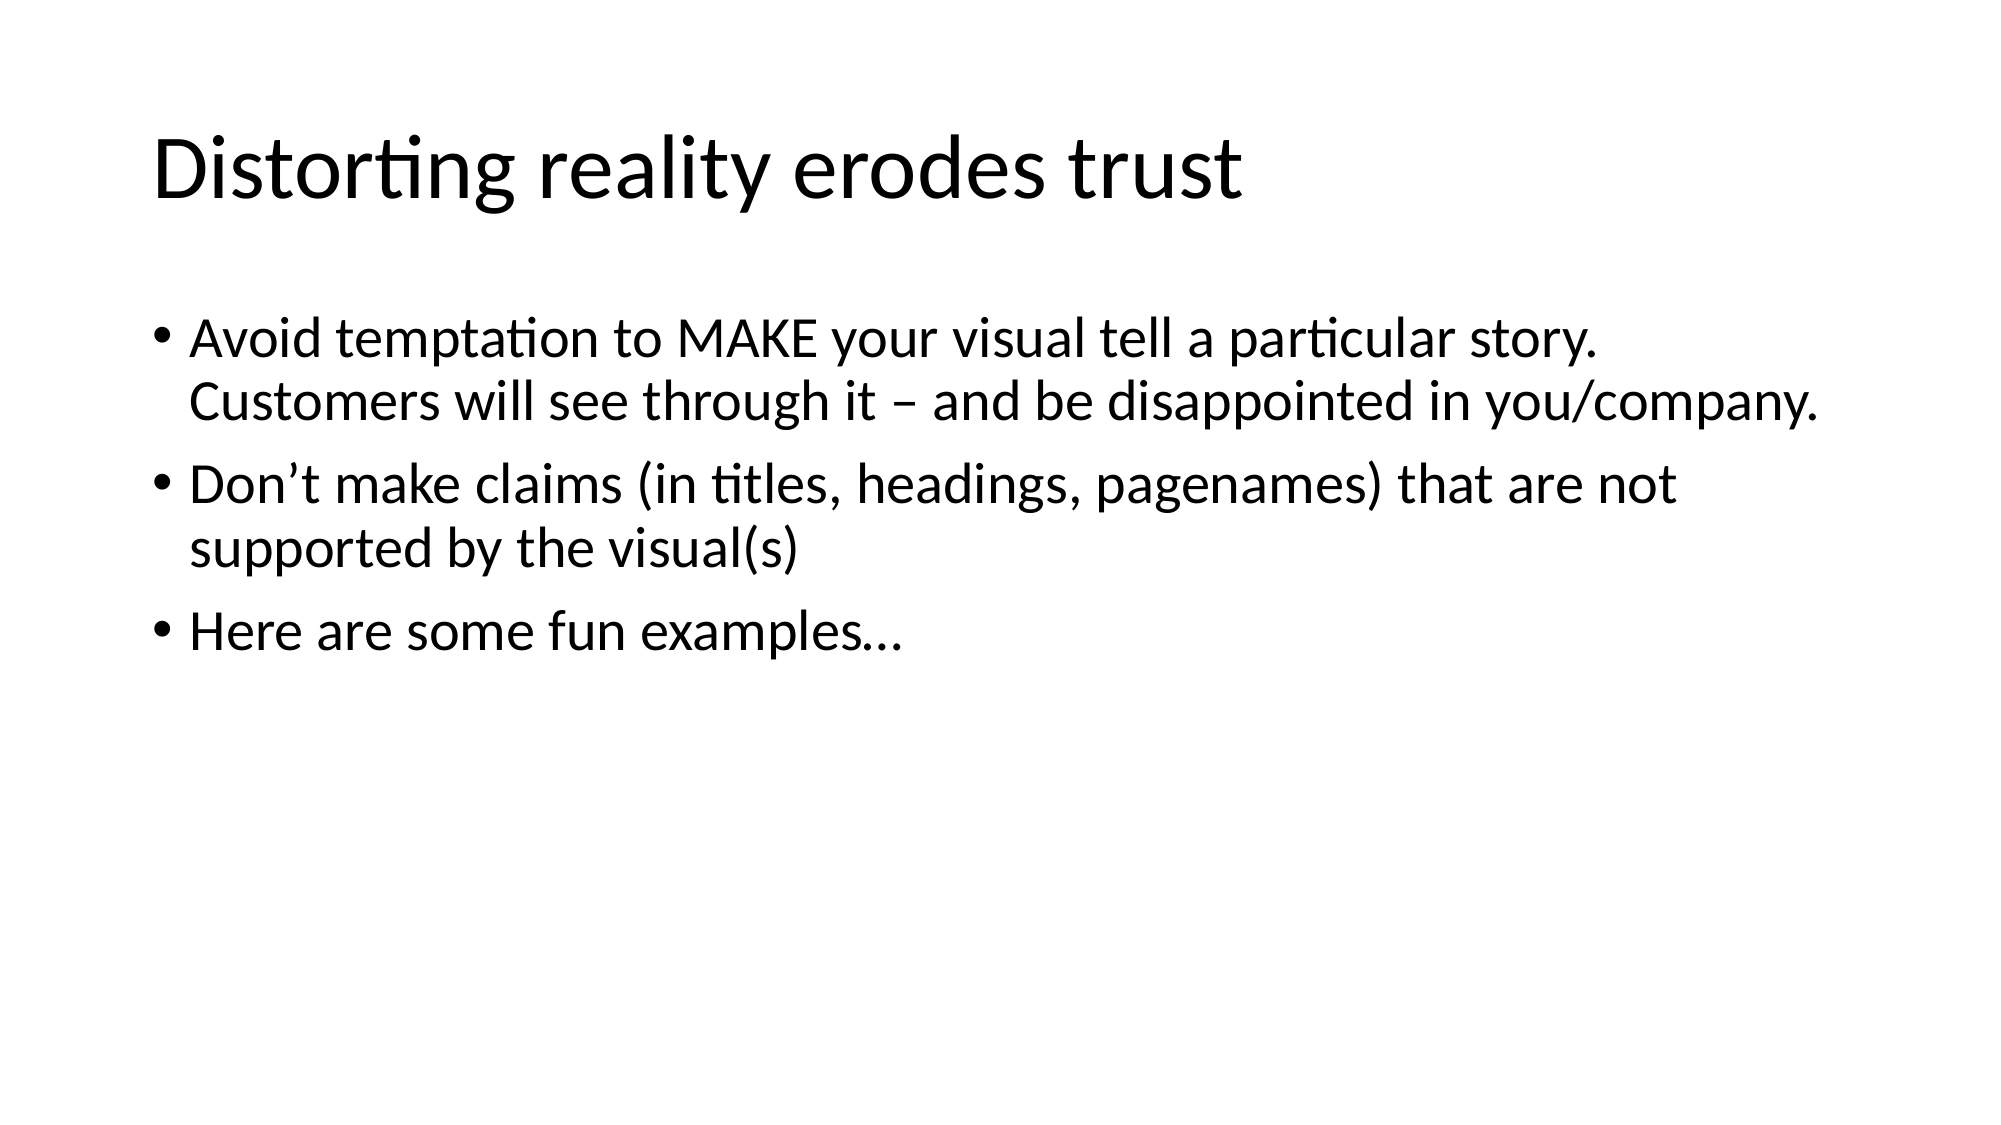

# Distorting reality erodes trust
Avoid temptation to MAKE your visual tell a particular story. Customers will see through it – and be disappointed in you/company.
Don’t make claims (in titles, headings, pagenames) that are not supported by the visual(s)
Here are some fun examples…